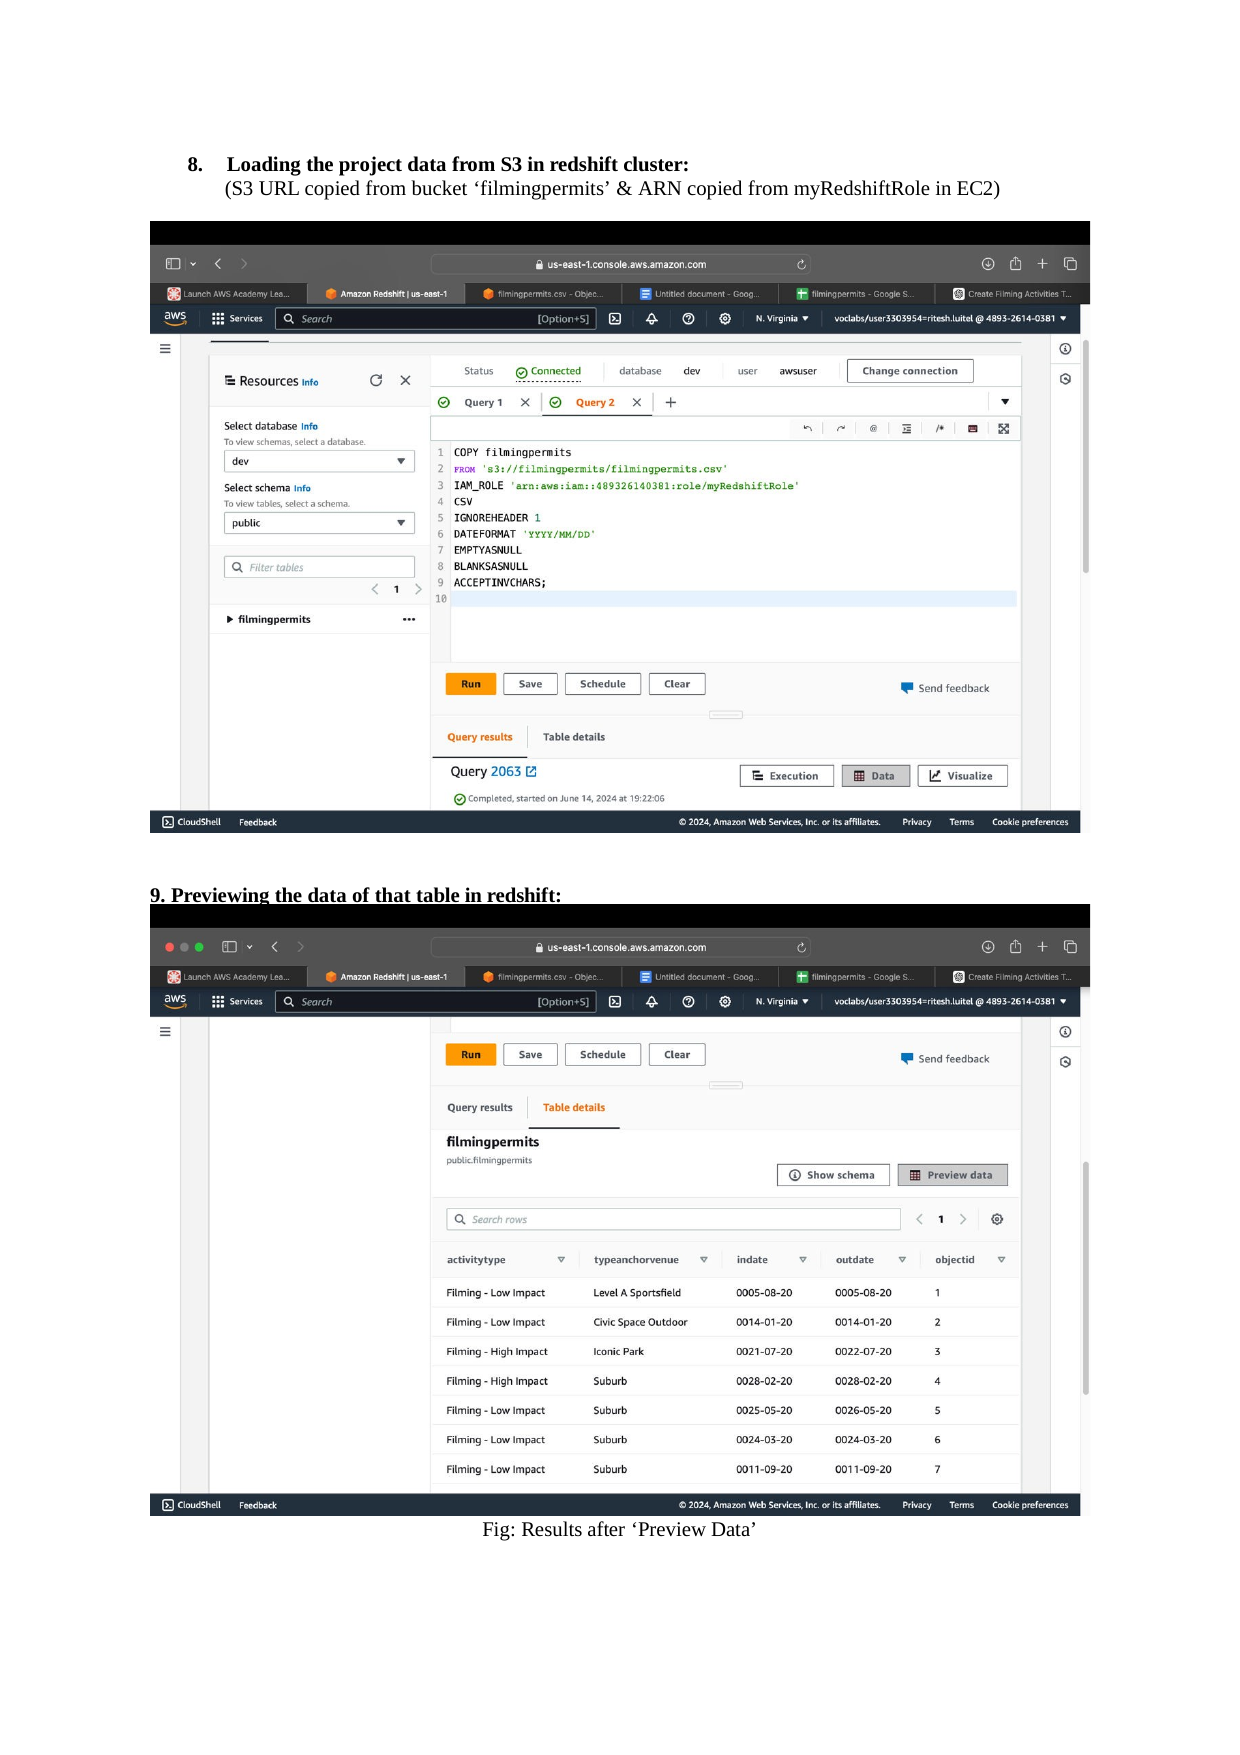

8.	Loading the project data from S3 in redshift cluster:
(S3 URL copied from bucket ‘filmingpermits’ & ARN copied from myRedshiftRole in EC2)

9. Previewing the data of that table in redshift:

Fig: Results after ‘Preview Data’